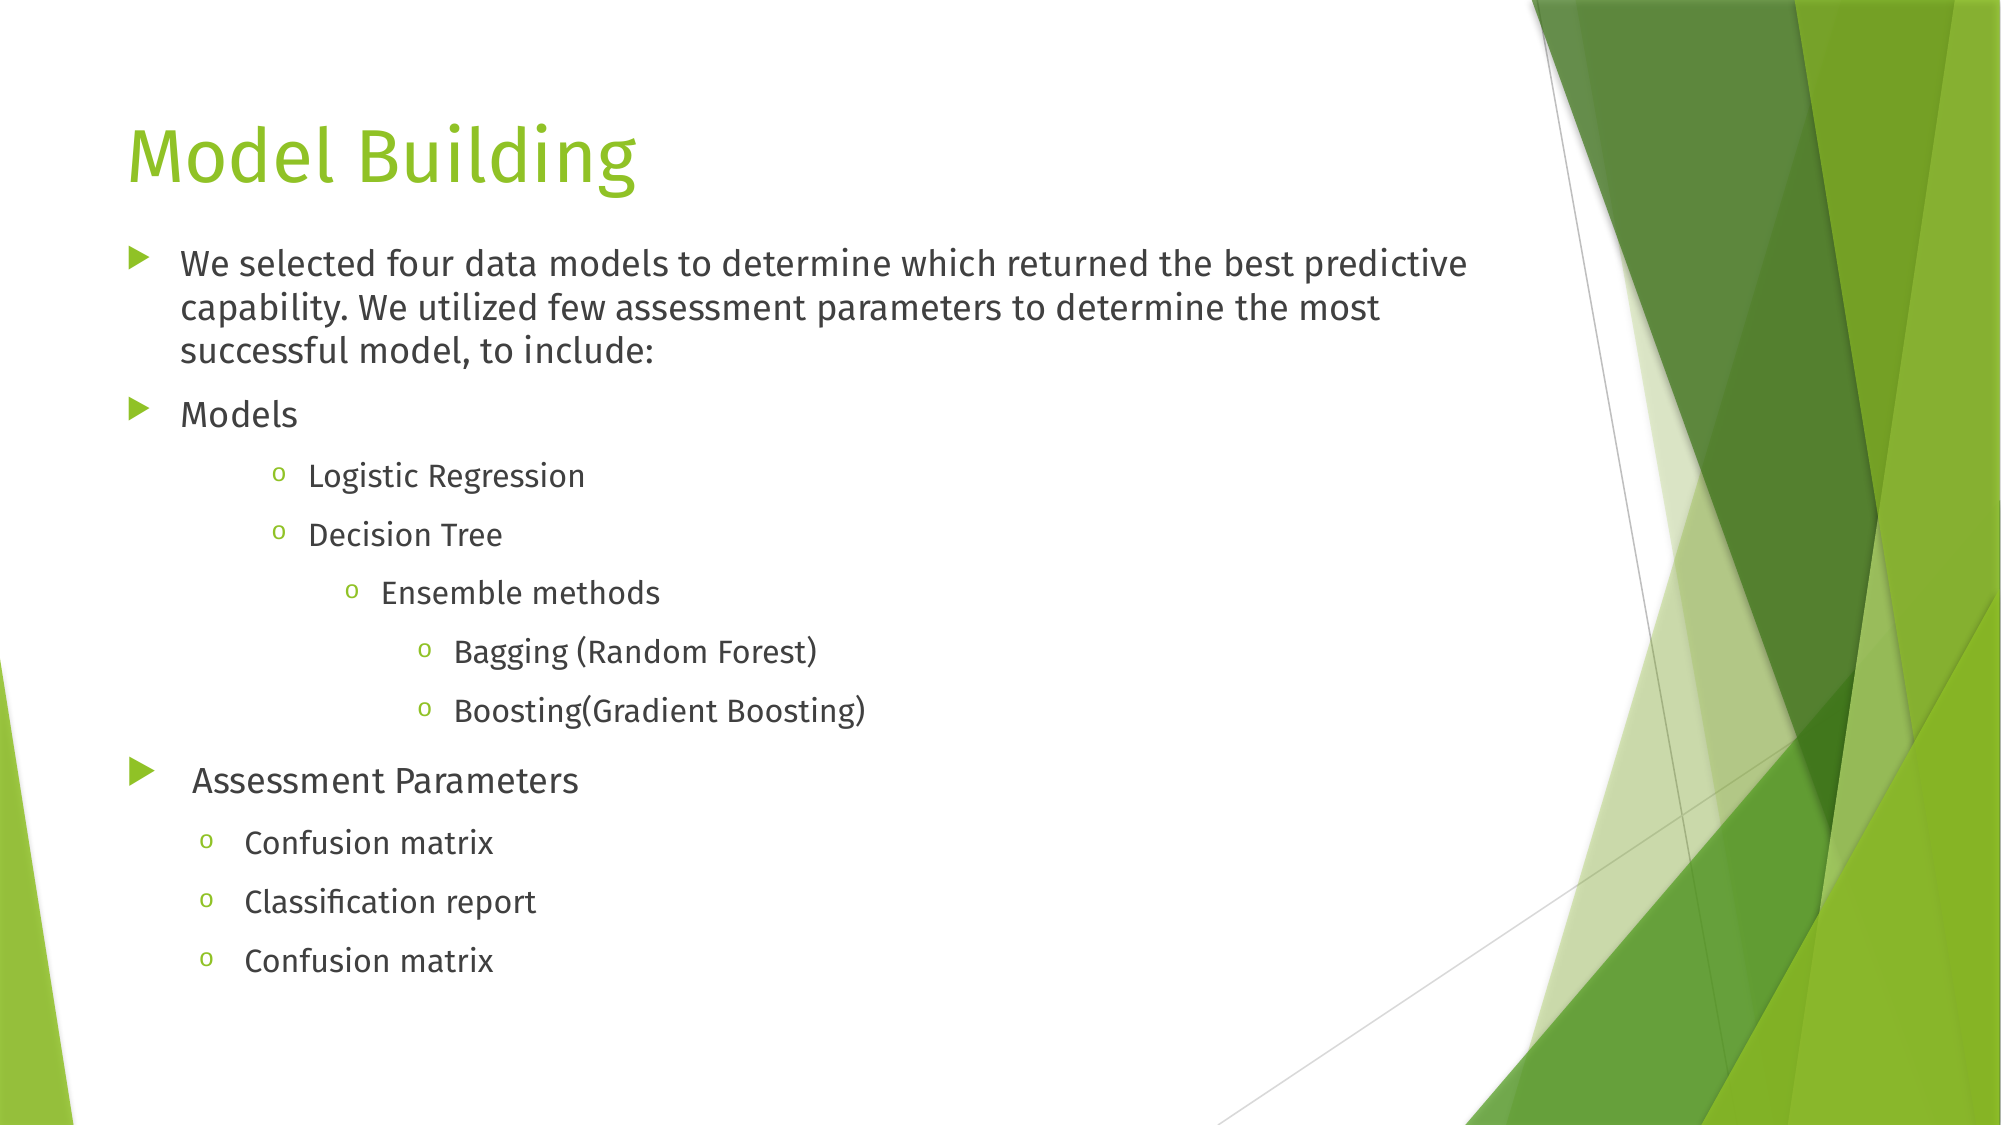

# Model Building
We selected four data models to determine which returned the best predictive capability. We utilized few assessment parameters to determine the most successful model, to include:
Models
Logistic Regression
Decision Tree
Ensemble methods
Bagging (Random Forest)
Boosting(Gradient Boosting)
 Assessment Parameters
Confusion matrix
Classification report
Confusion matrix